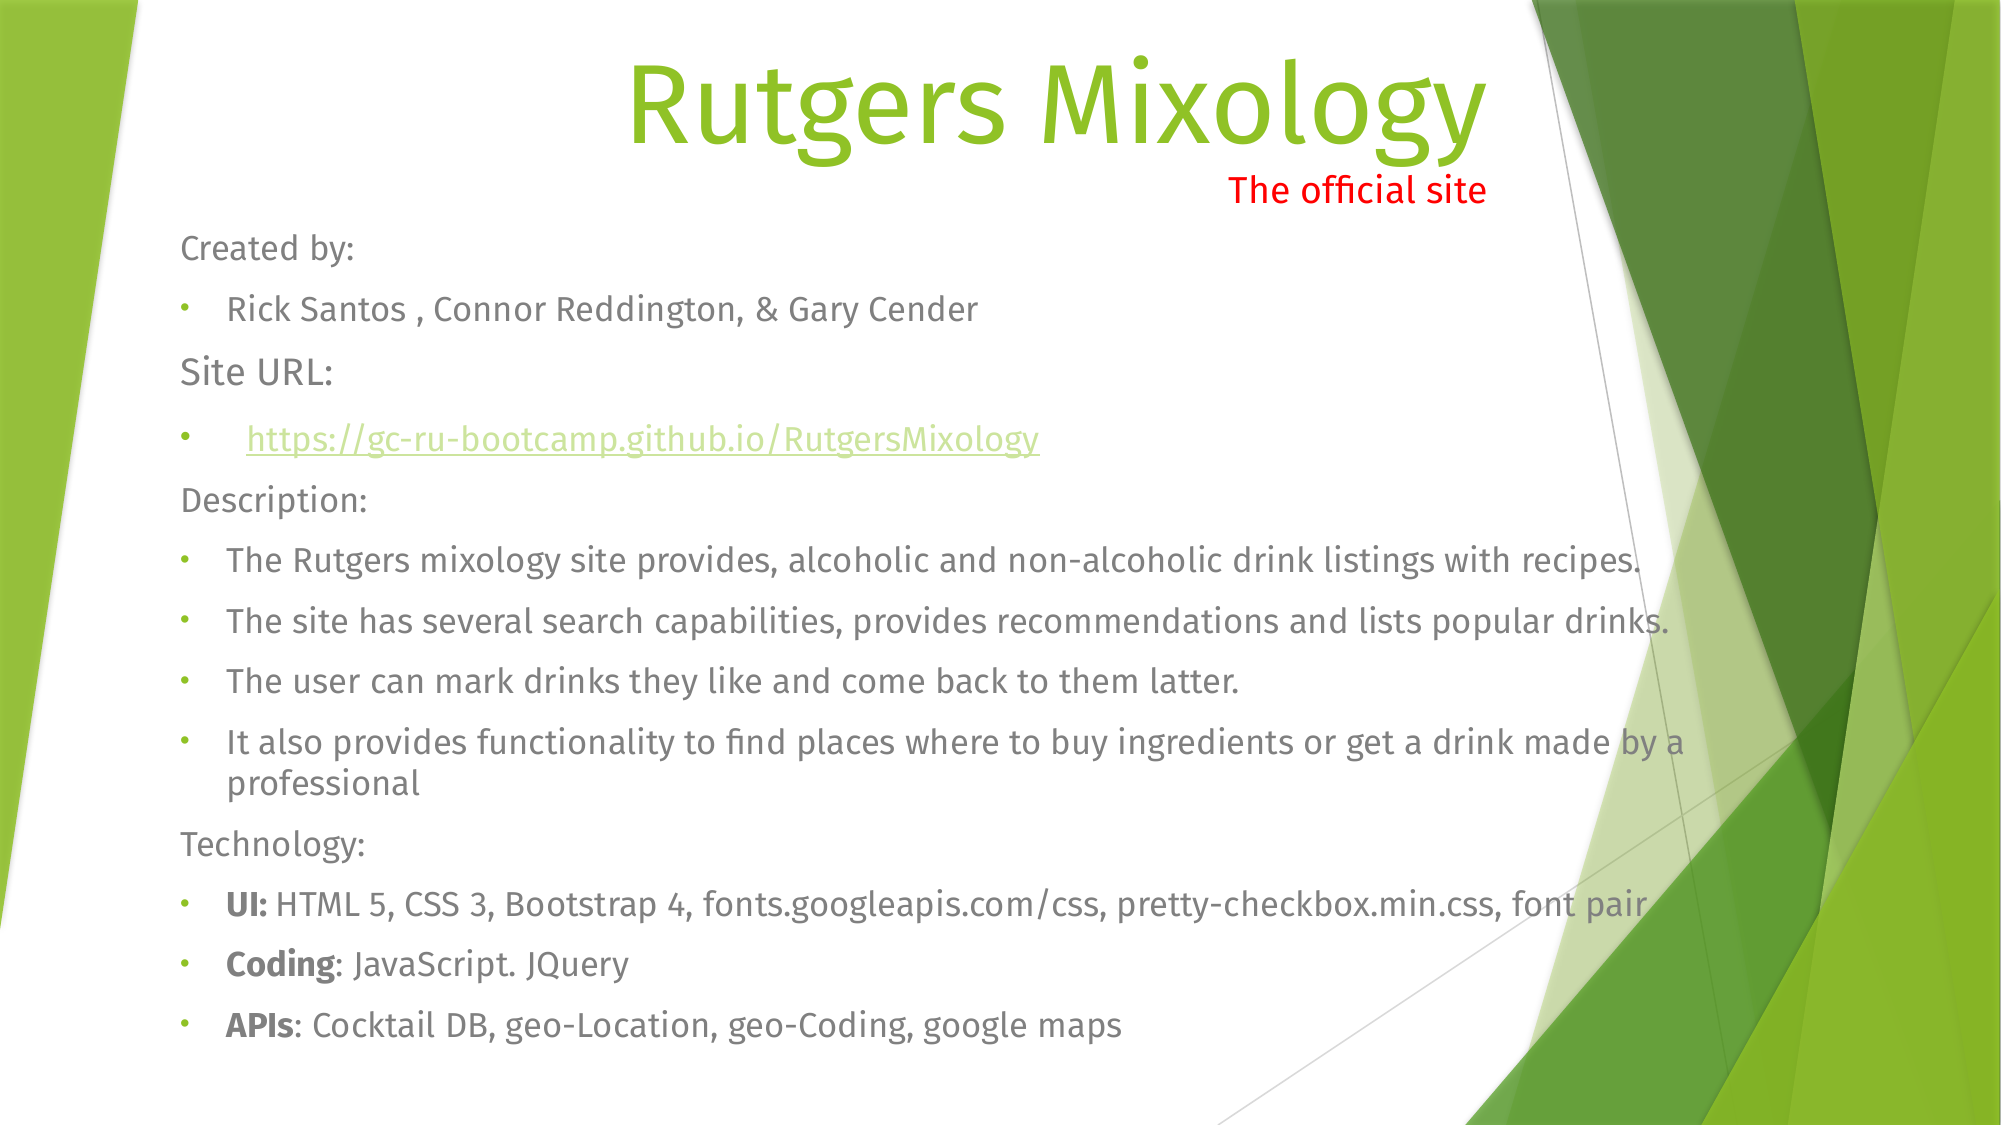

# Rutgers Mixology The official site
Created by:
Rick Santos , Connor Reddington, & Gary Cender
Site URL:
 https://gc-ru-bootcamp.github.io/RutgersMixology
Description:
The Rutgers mixology site provides, alcoholic and non-alcoholic drink listings with recipes.
The site has several search capabilities, provides recommendations and lists popular drinks.
The user can mark drinks they like and come back to them latter.
It also provides functionality to find places where to buy ingredients or get a drink made by a professional
Technology:
UI: HTML 5, CSS 3, Bootstrap 4, fonts.googleapis.com/css, pretty-checkbox.min.css, font pair
Coding: JavaScript. JQuery
APIs: Cocktail DB, geo-Location, geo-Coding, google maps